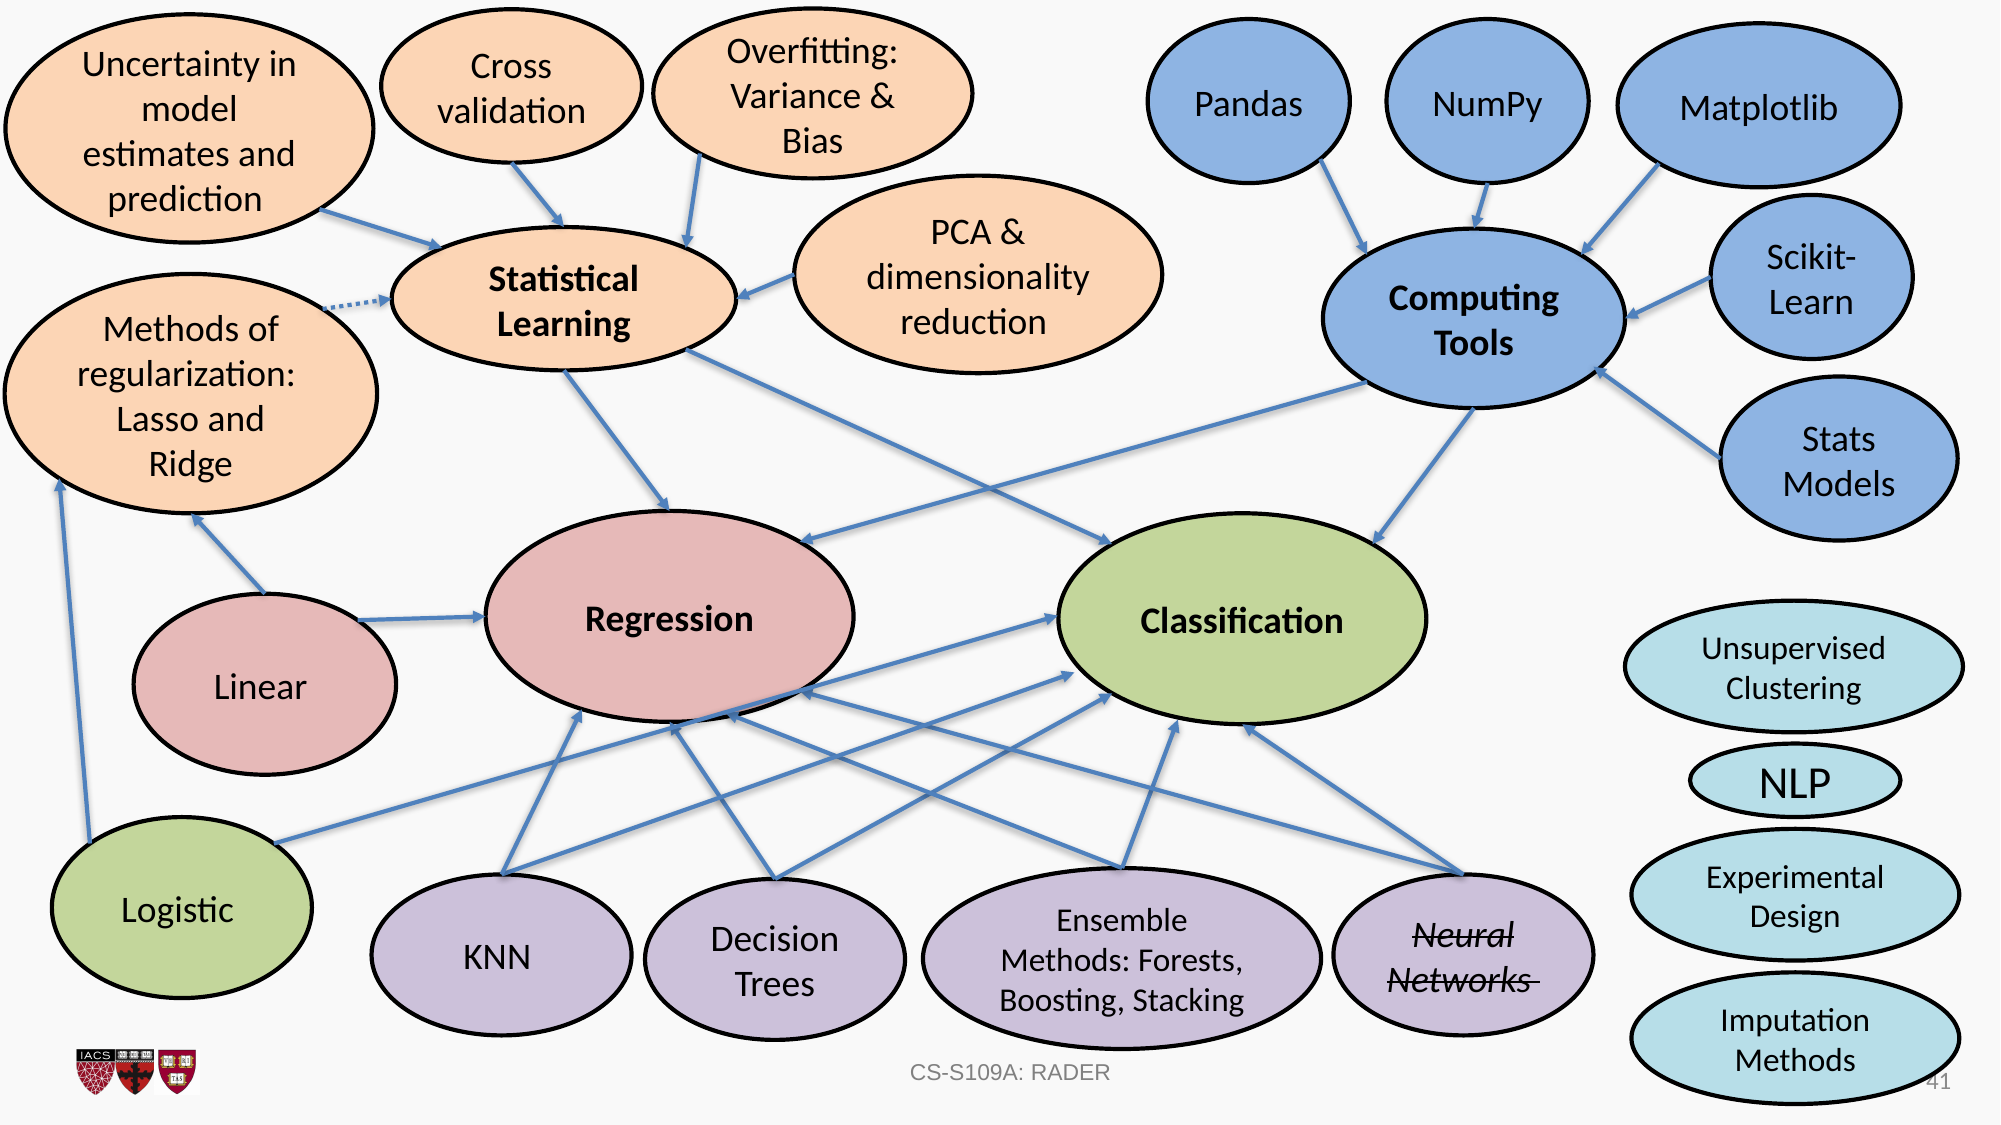

Overfitting: Variance & Bias
Cross validation
Uncertainty in model estimates and prediction
Pandas
NumPy
Matplotlib
PCA & dimensionality reduction
Scikit-Learn
Statistical Learning
Computing Tools
Methods of regularization:
Lasso and Ridge
Stats Models
Regression
Classification
Linear
Unsupervised Clustering
NLP
Logistic
Experimental Design
Ensemble Methods: Forests, Boosting, Stacking
KNN
Neural Networks
Decision Trees
Imputation Methods
41